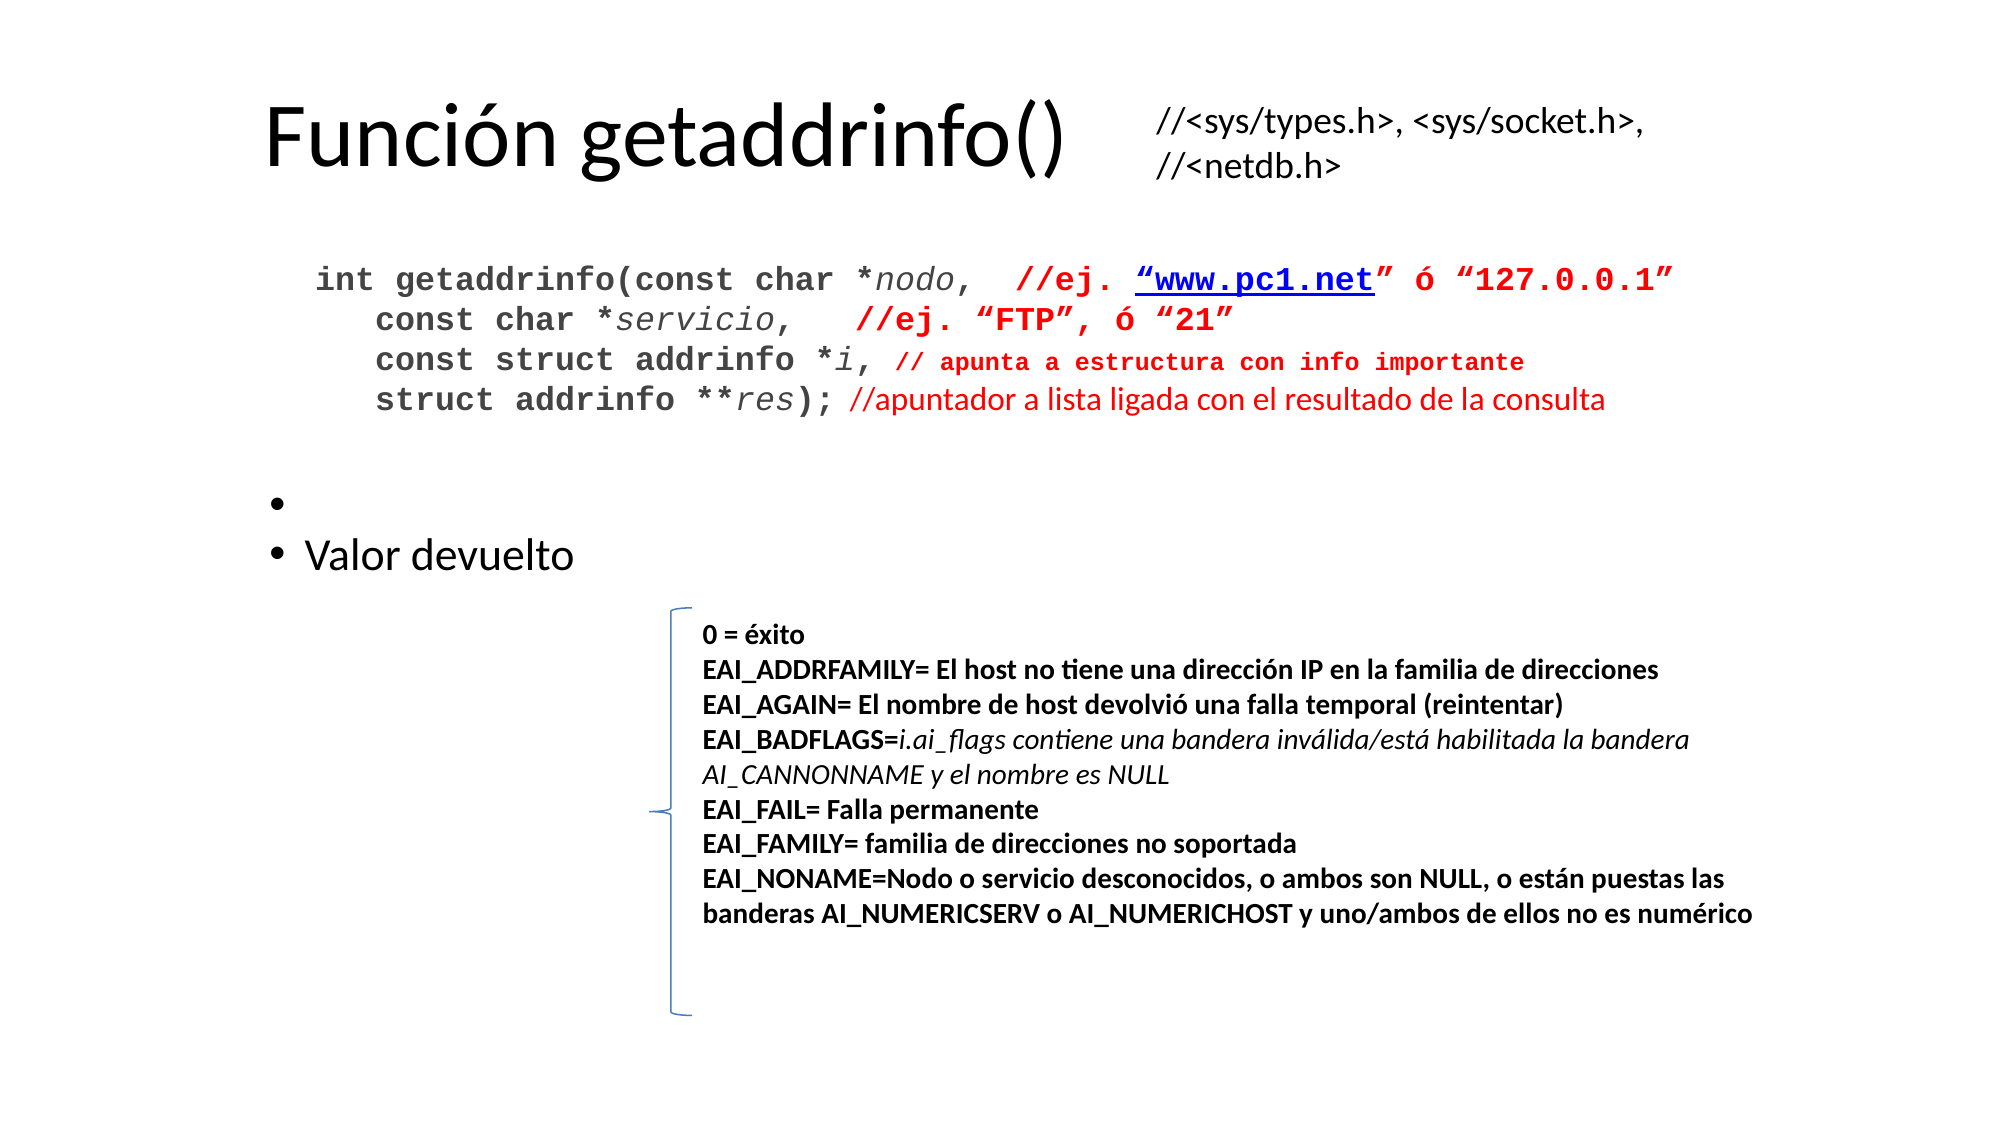

Función getaddrinfo()
//<sys/types.h>, <sys/socket.h>,
//<netdb.h>
int getaddrinfo(const char *nodo,  //ej. “www.pc1.net” ó “127.0.0.1”
   const char *servicio,   //ej. “FTP”, ó “21”
   const struct addrinfo *i, // apunta a estructura con info importante
   struct addrinfo **res);  //apuntador a lista ligada con el resultado de la consulta

Valor devuelto

0 = éxito
EAI_ADDRFAMILY= El host no tiene una dirección IP en la familia de direcciones
EAI_AGAIN= El nombre de host devolvió una falla temporal (reintentar)
EAI_BADFLAGS=i.ai_flags contiene una bandera inválida/está habilitada la bandera AI_CANNONNAME y el nombre es NULL
EAI_FAIL= Falla permanente
EAI_FAMILY= familia de direcciones no soportada
EAI_NONAME=Nodo o servicio desconocidos, o ambos son NULL, o están puestas las banderas AI_NUMERICSERV o AI_NUMERICHOST y uno/ambos de ellos no es numérico